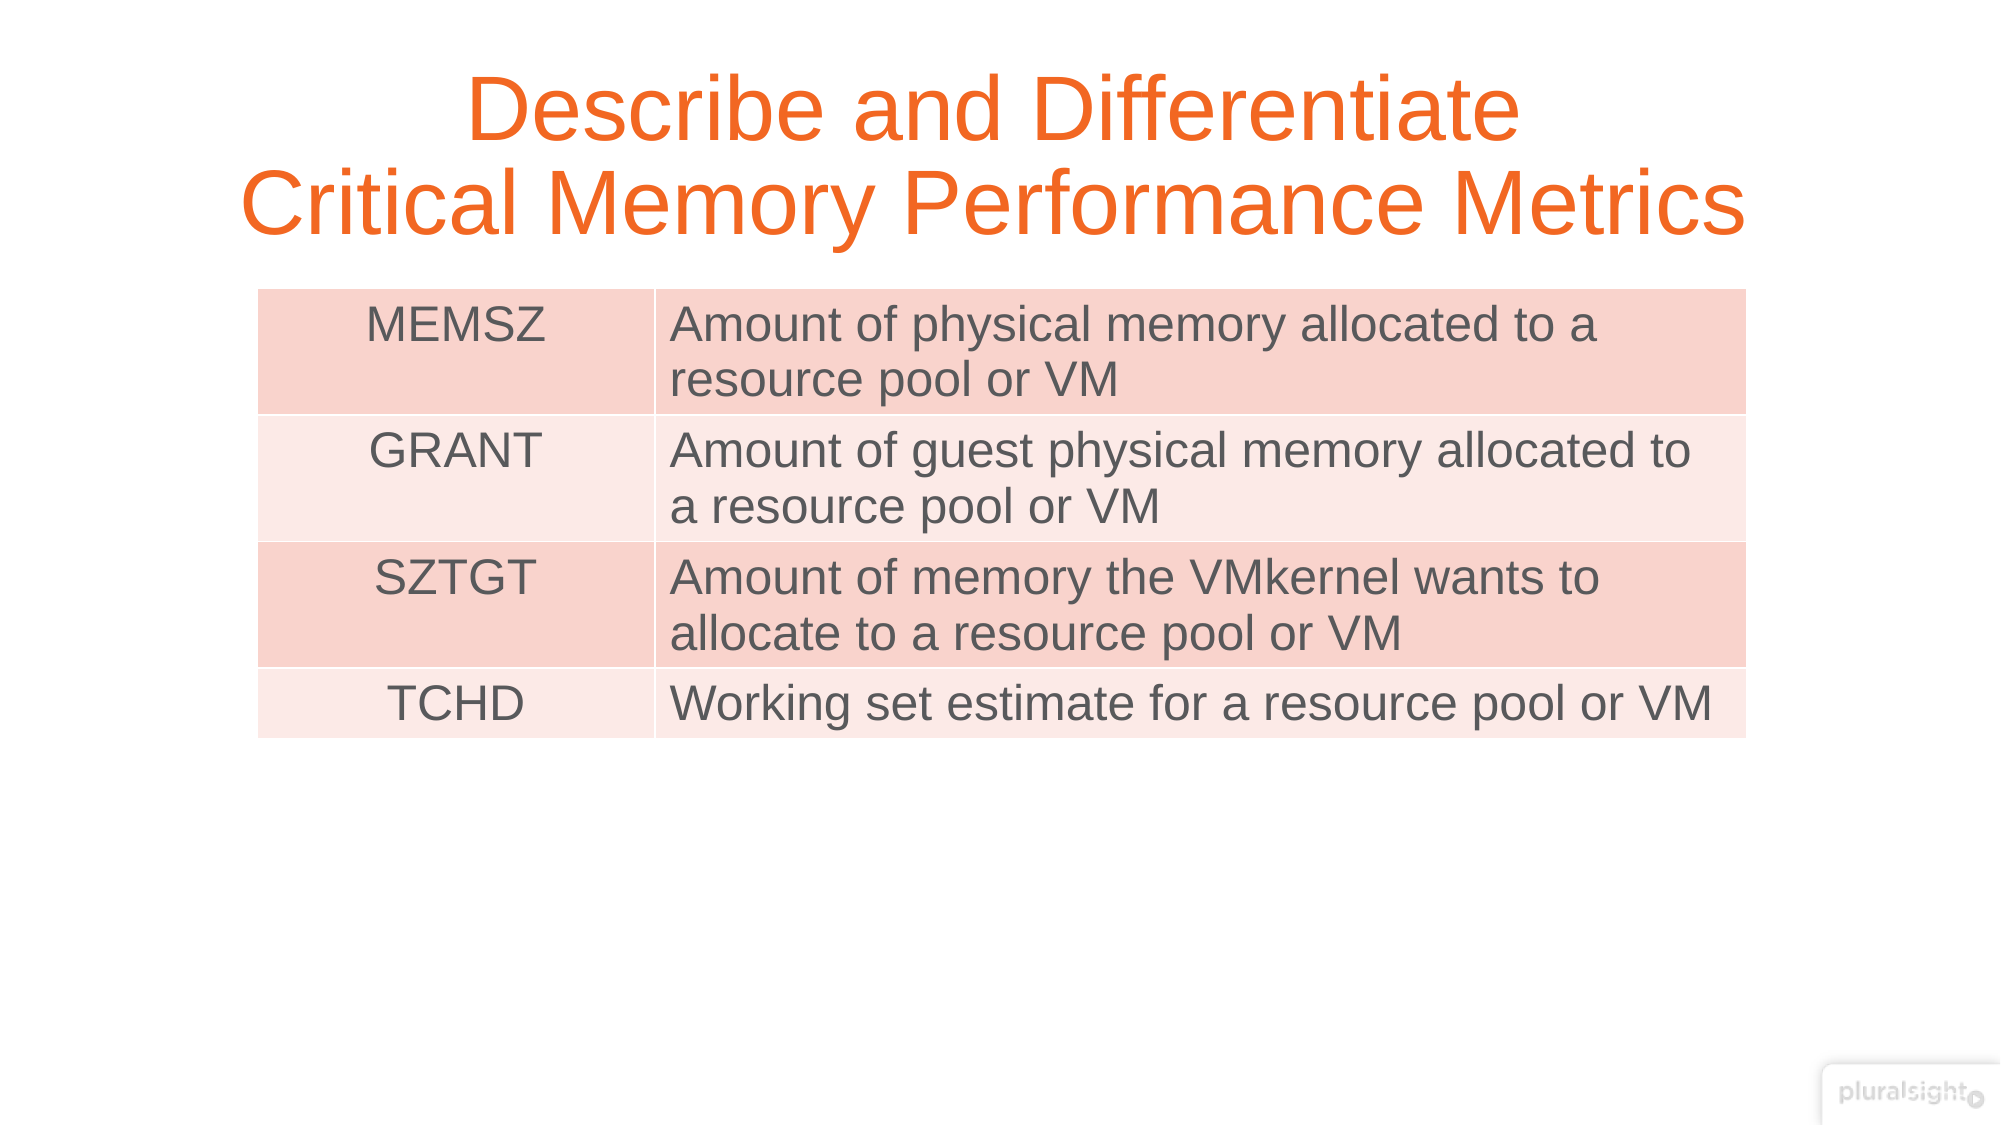

# Describe and Differentiate Critical Memory Performance Metrics
| MEMSZ | Amount of physical memory allocated to a resource pool or VM |
| --- | --- |
| GRANT | Amount of guest physical memory allocated to a resource pool or VM |
| SZTGT | Amount of memory the VMkernel wants to allocate to a resource pool or VM |
| TCHD | Working set estimate for a resource pool or VM |